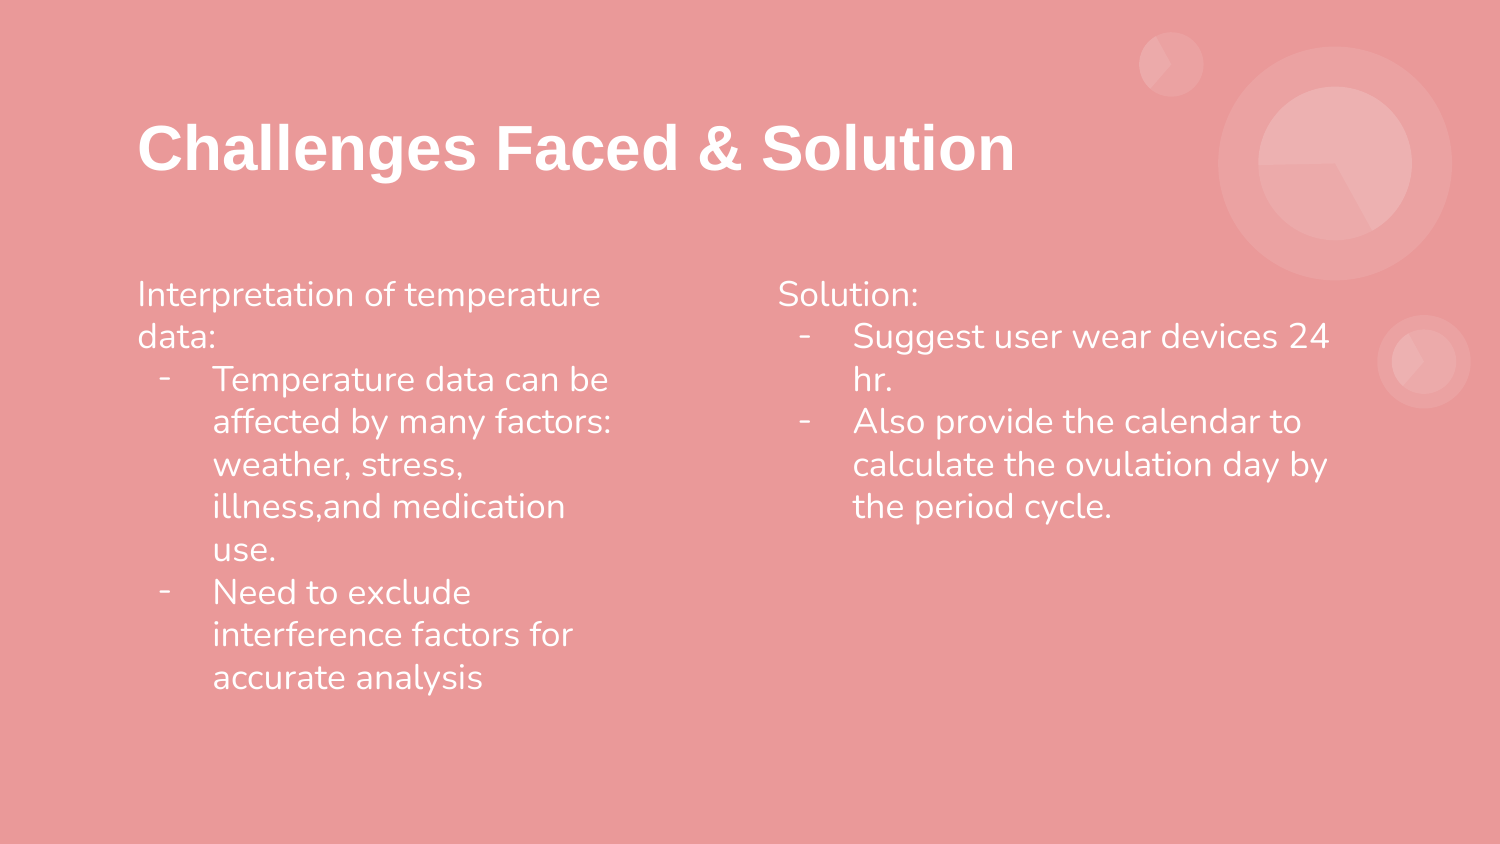

# Challenges Faced & Solution
Interpretation of temperature data:
Temperature data can be affected by many factors: weather, stress, illness,and medication use.
Need to exclude interference factors for accurate analysis

Solution:
Suggest user wear devices 24 hr.
Also provide the calendar to calculate the ovulation day by the period cycle.